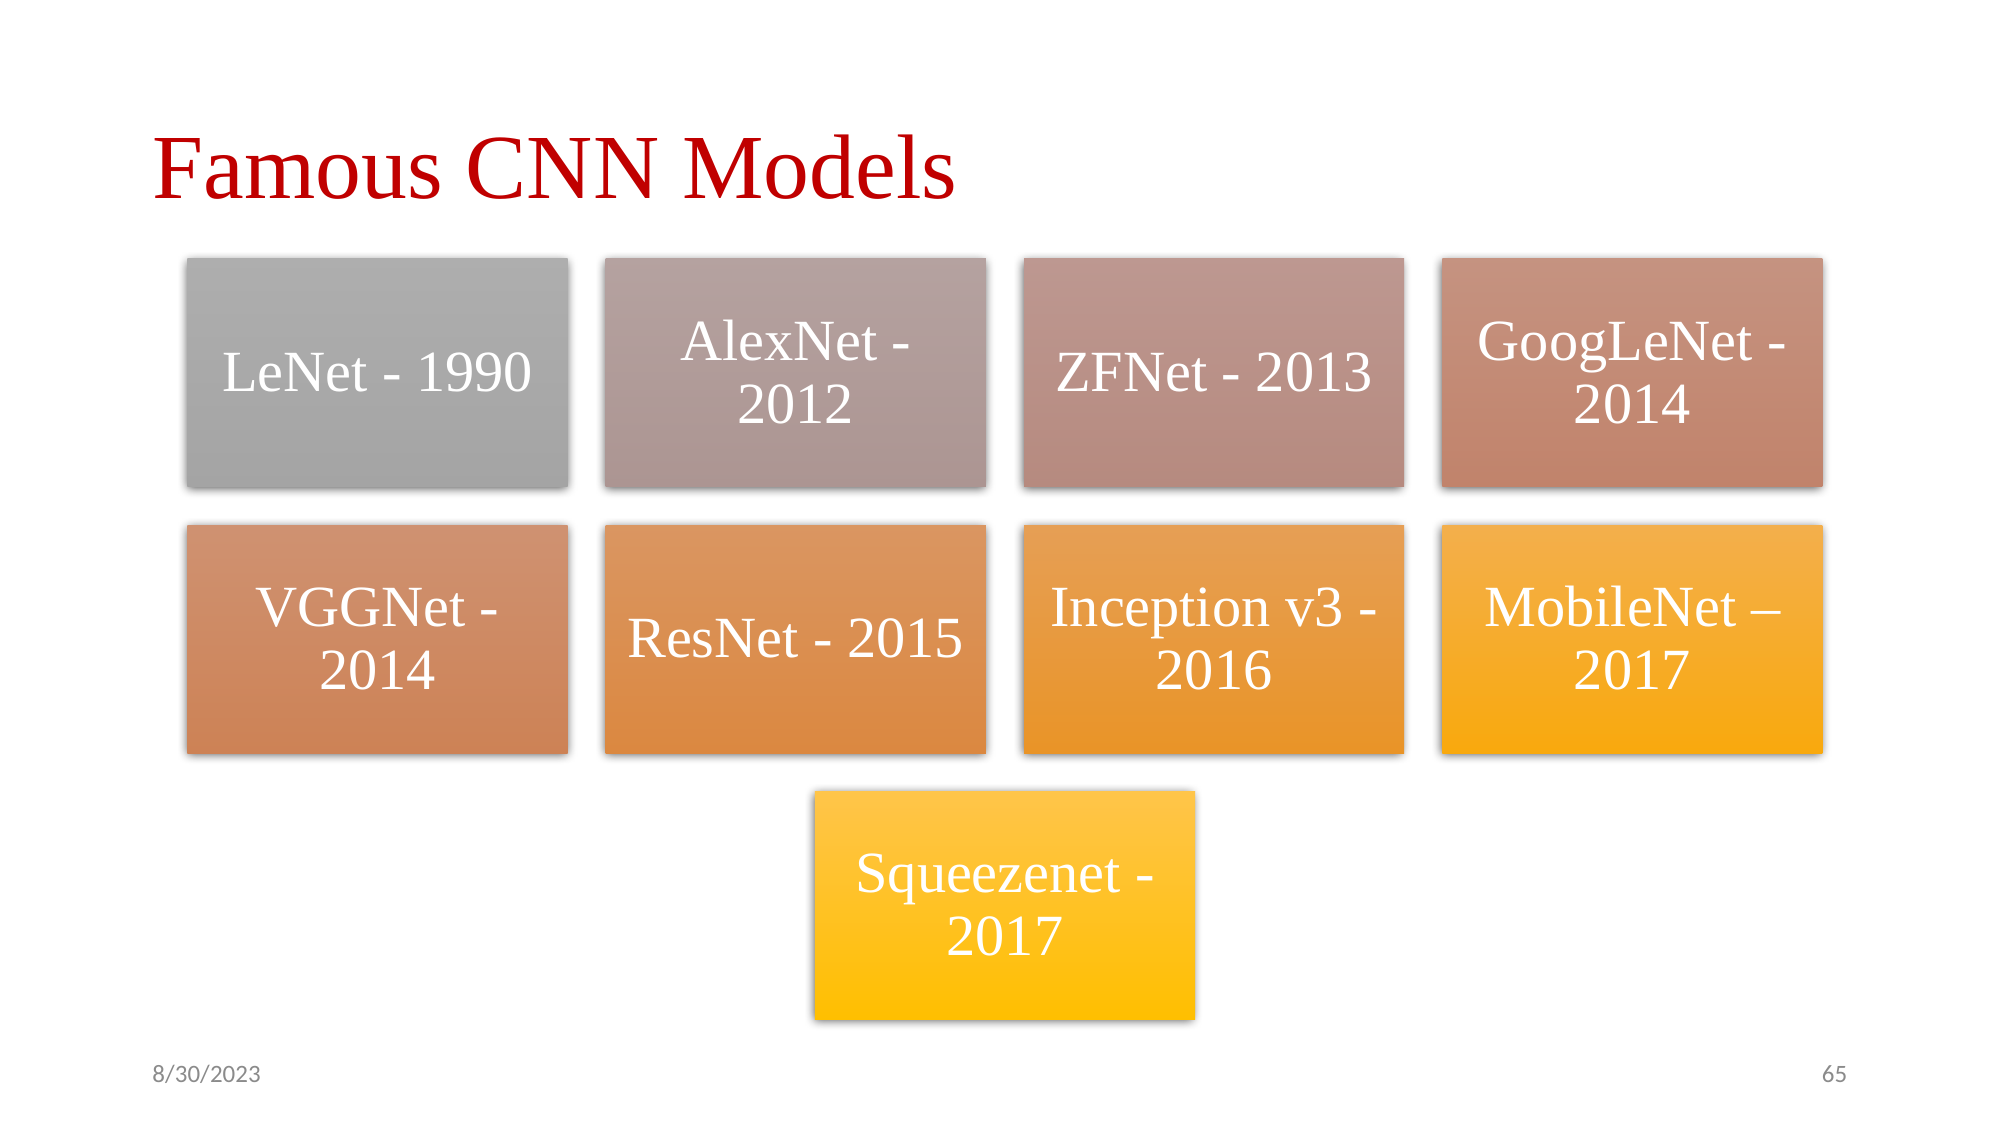

# Famous CNN Models
LeNet - 1990
AlexNet - 2012
ZFNet - 2013
GoogLeNet - 2014
VGGNet - 2014
ResNet - 2015
Inception v3 - 2016
MobileNet – 2017
Squeezenet - 2017
8/30/2023
65